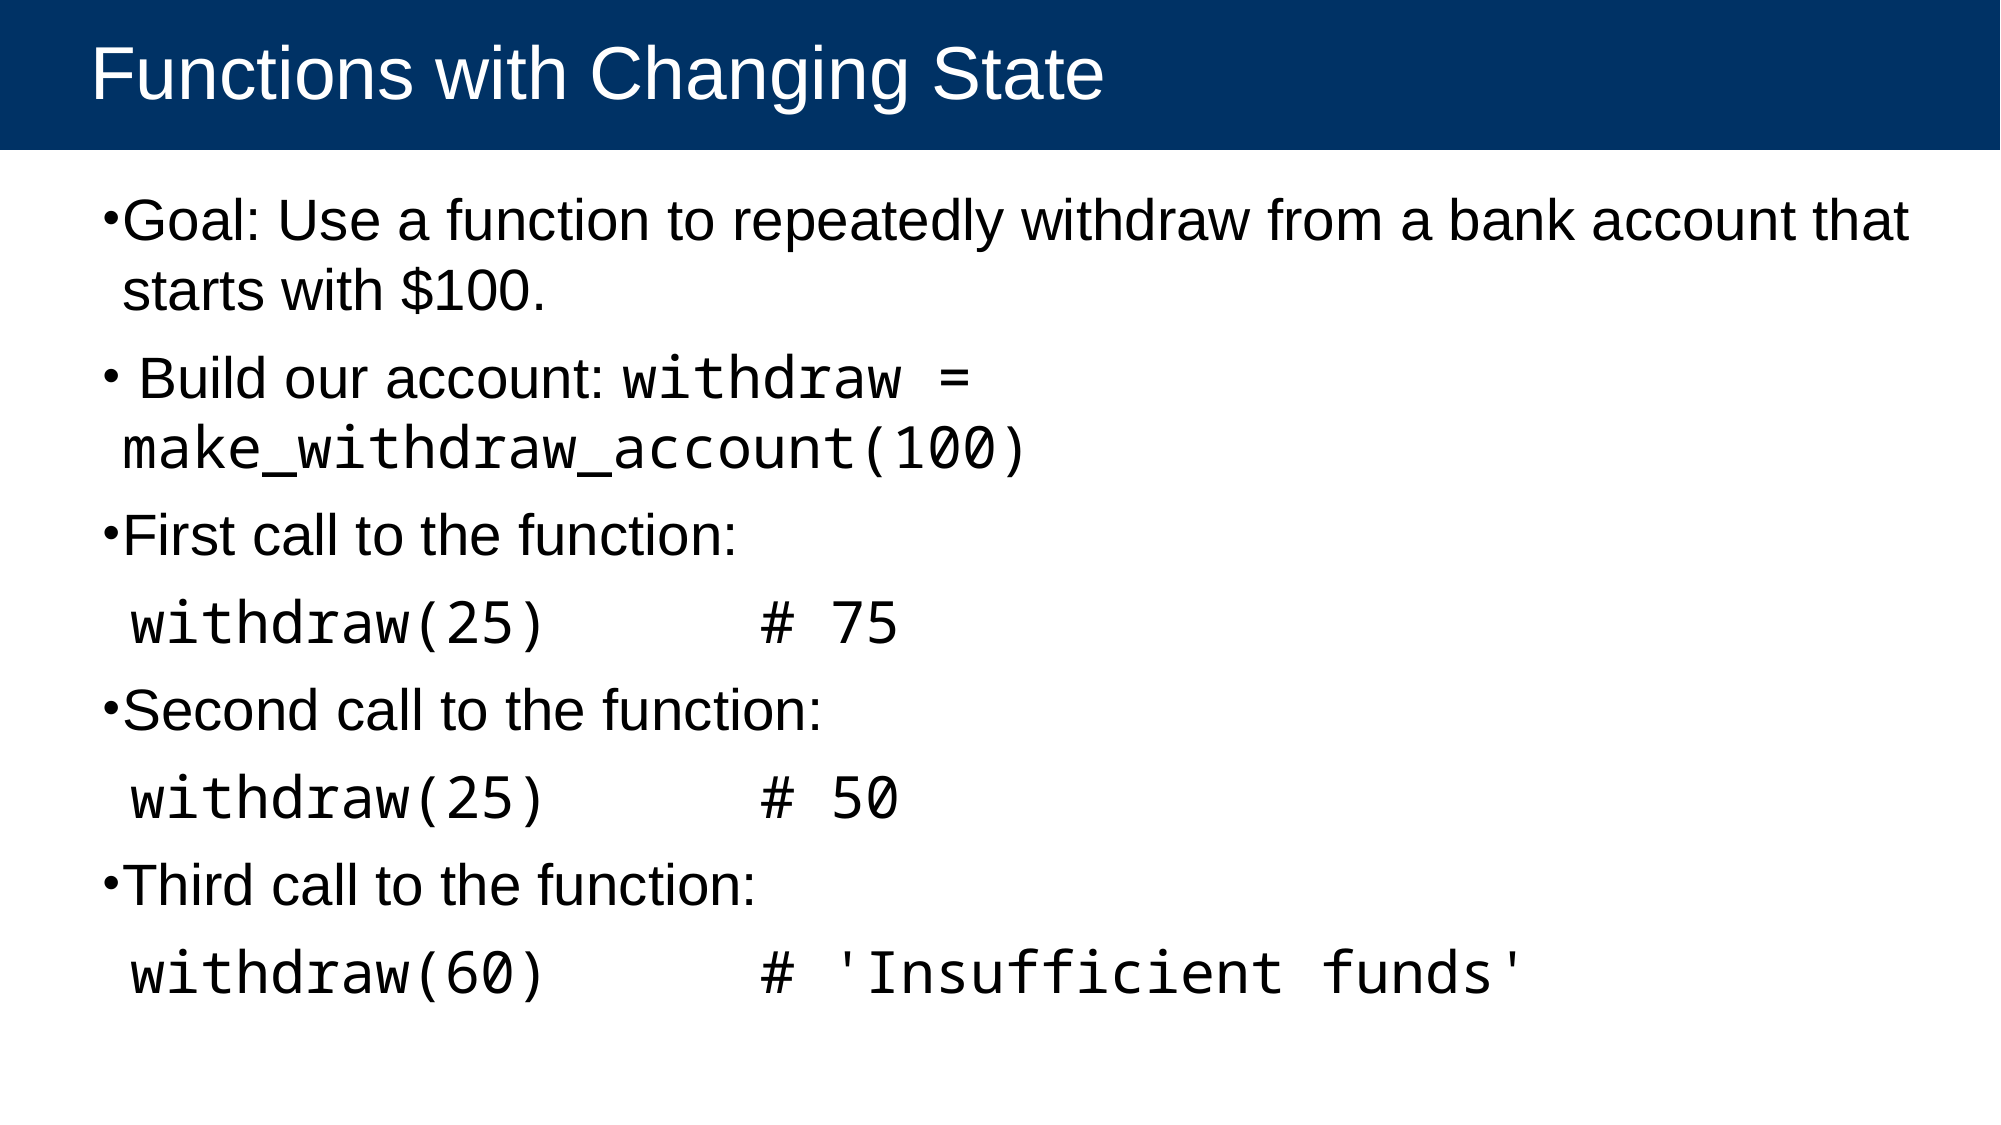

# Functions with Changing State
Goal: Use a function to repeatedly withdraw from a bank account that starts with $100.
 Build our account: withdraw = make_withdraw_account(100)
First call to the function:
withdraw(25)      # 75
Second call to the function:
withdraw(25)      # 50
Third call to the function:
withdraw(60)      # 'Insufficient funds'